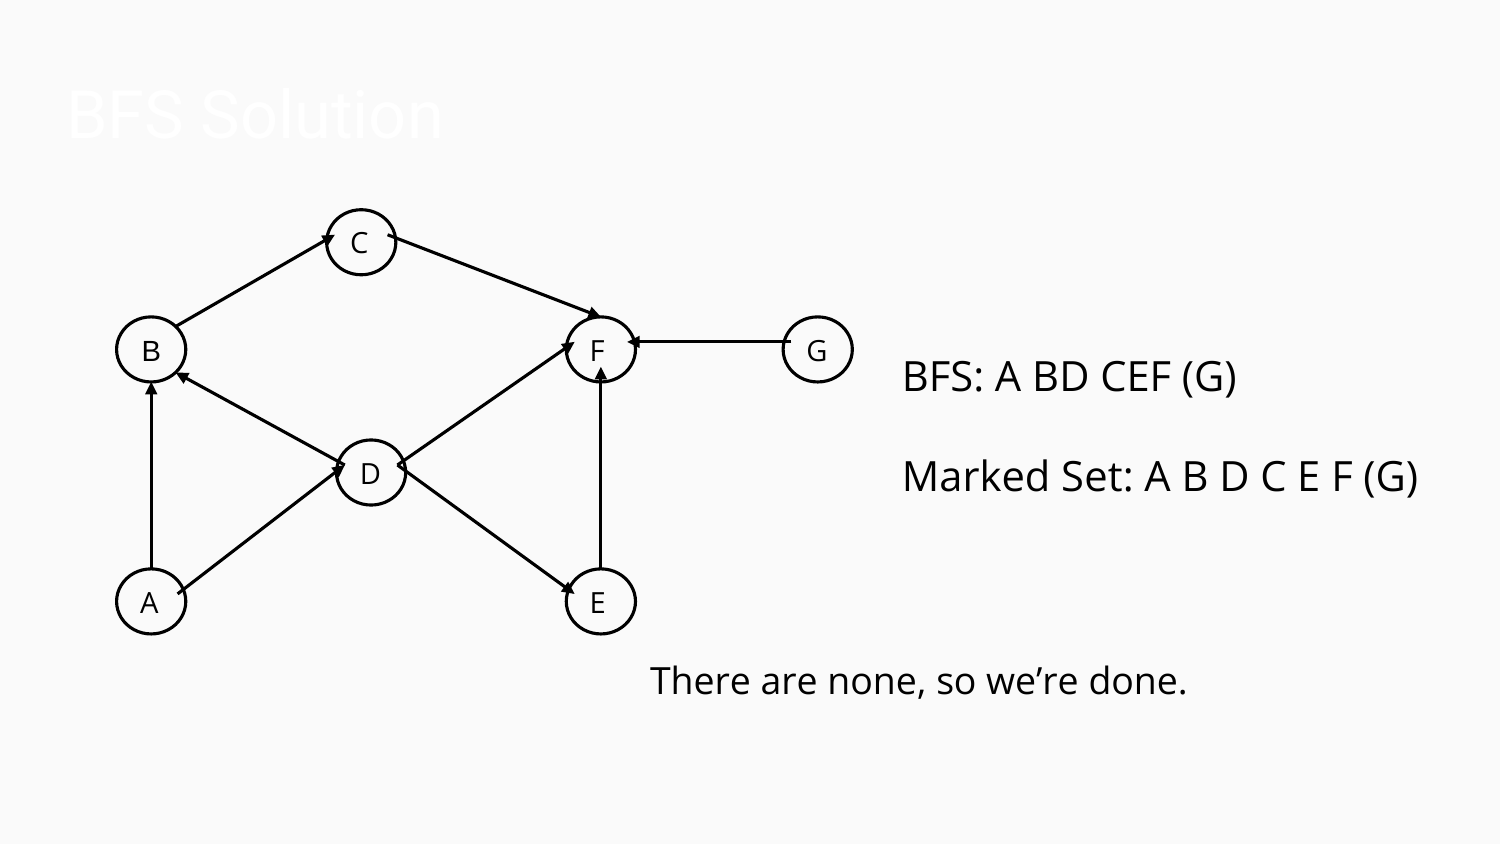

BFS Solution

C
B

F

G

D

A

E

BFS: A BD CEF (G)

Marked Set: A B D C E F (G)

There are none, so we’re done.